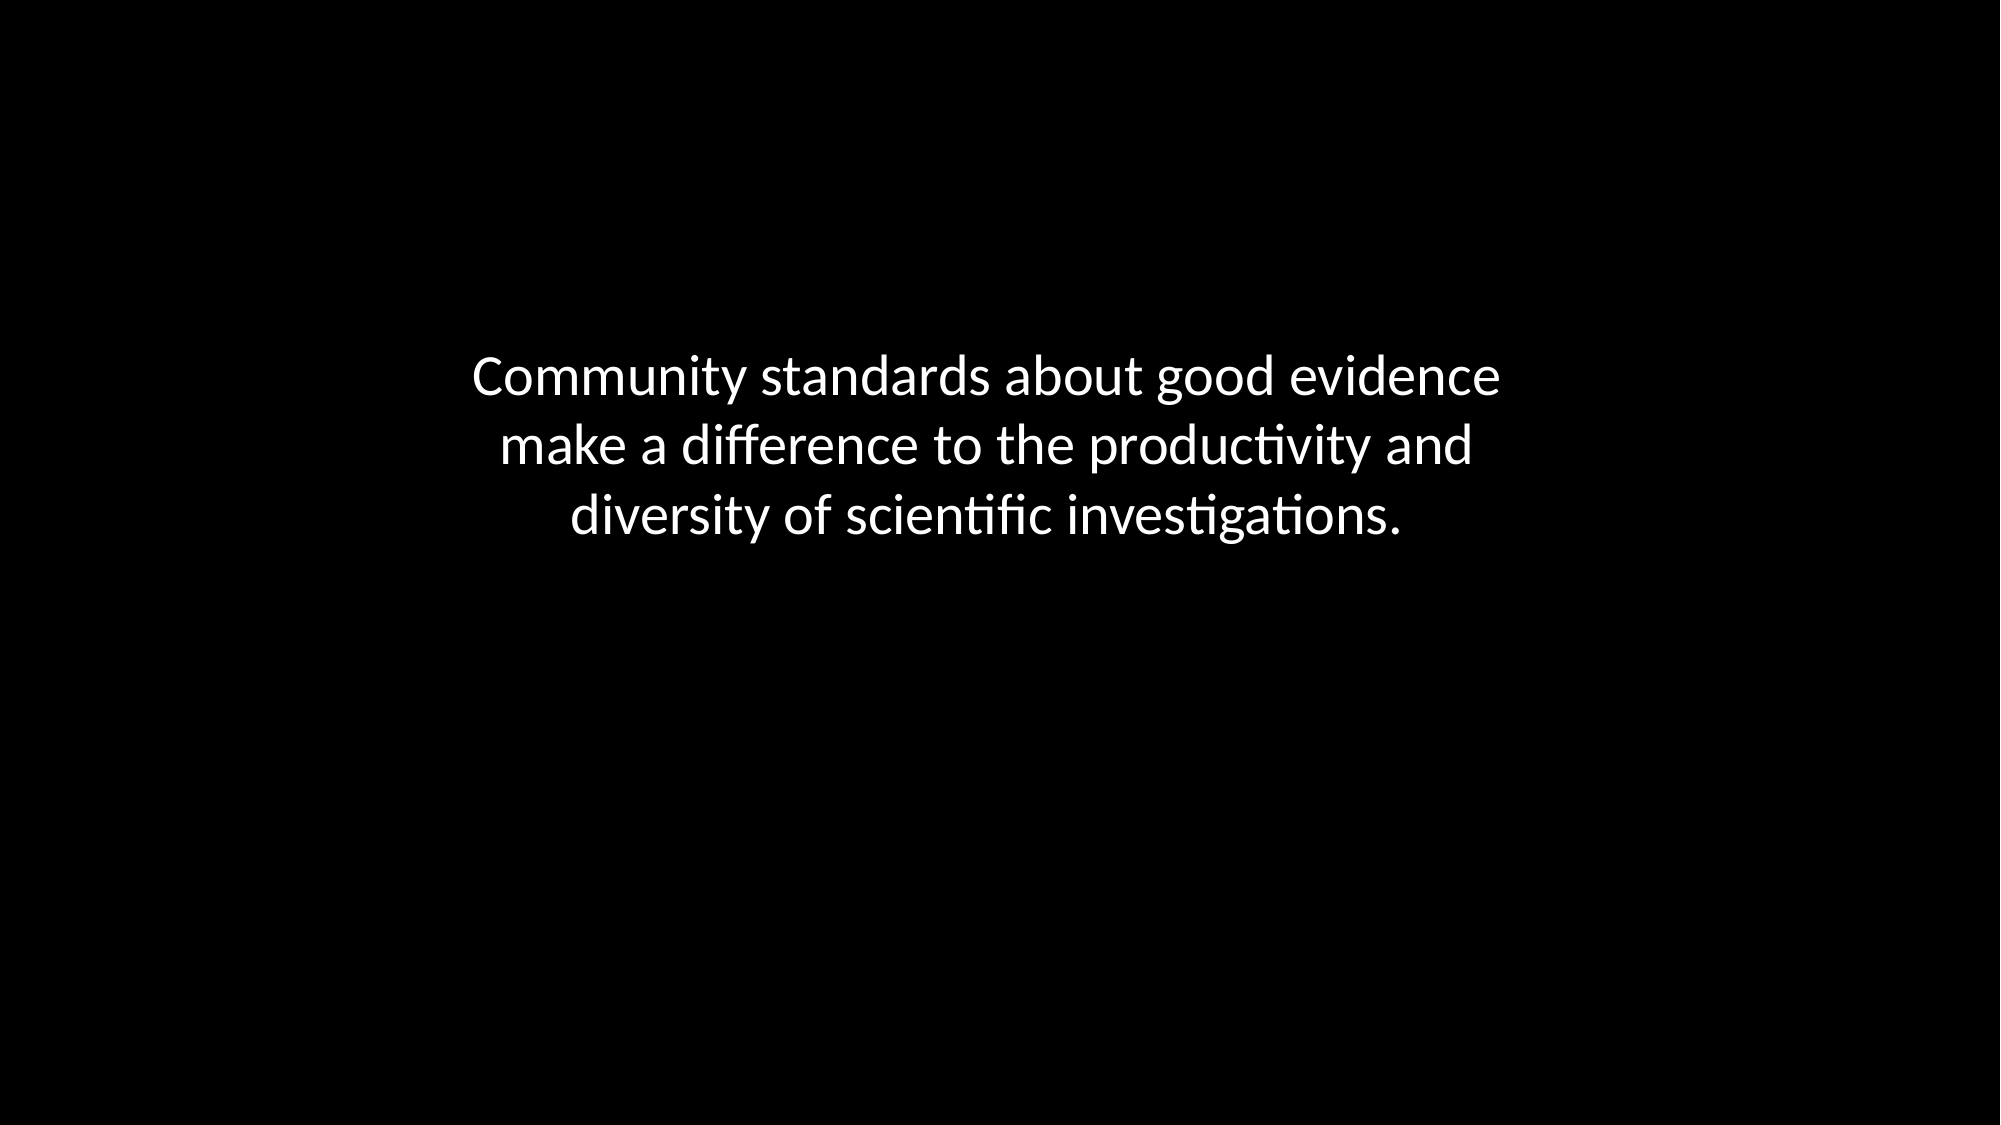

Community standards about good evidence make a difference to the productivity and diversity of scientific investigations.